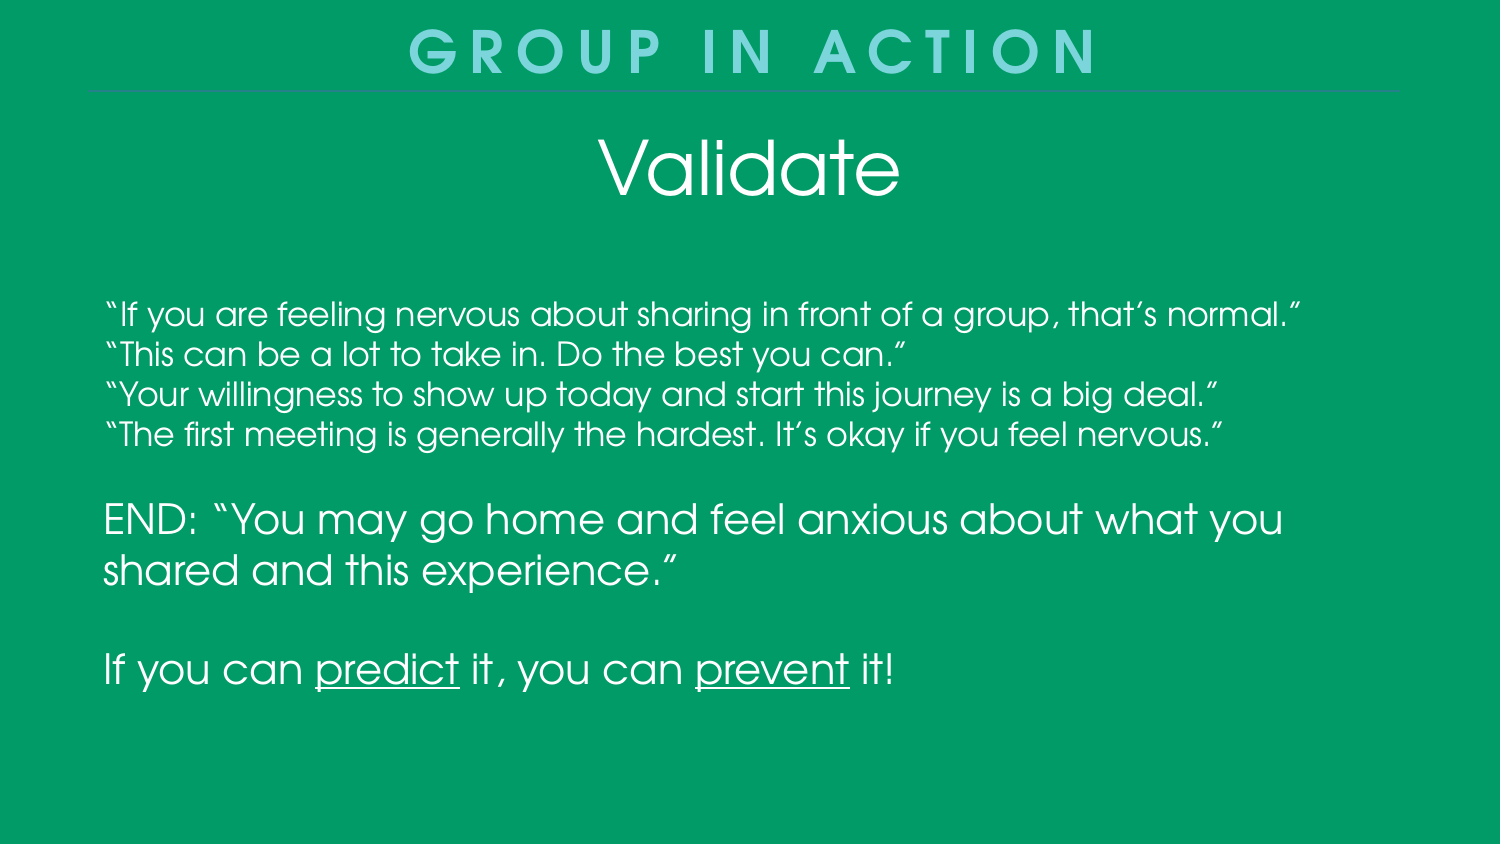

GROUP IN ACTION
Validate
“If you are feeling nervous about sharing in front of a group, that’s normal.”
“This can be a lot to take in. Do the best you can.”
“Your willingness to show up today and start this journey is a big deal.”
“The first meeting is generally the hardest. It’s okay if you feel nervous.”

END: “You may go home and feel anxious about what you shared and this experience.”
If you can predict it, you can prevent it!